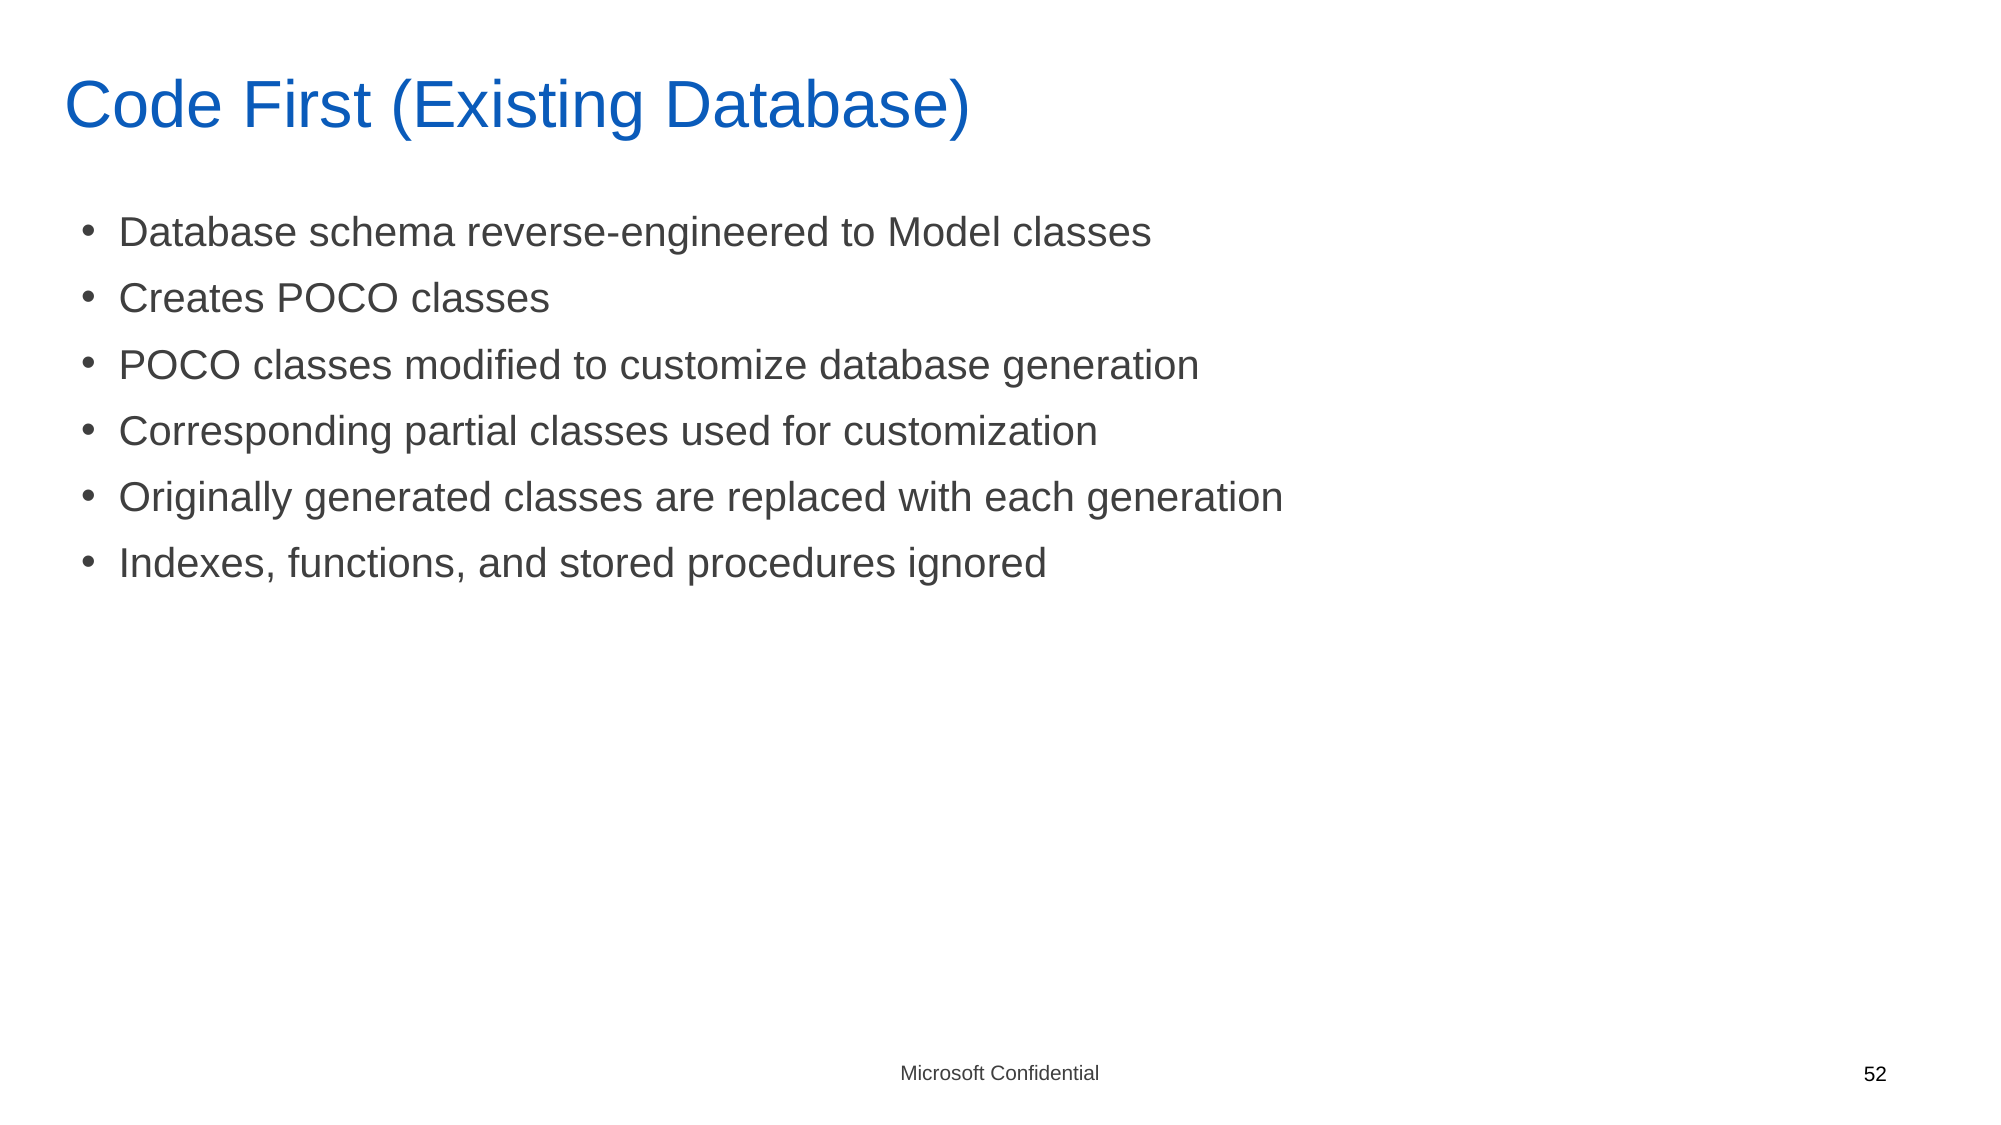

# Code First (Existing Database)
Database schema reverse-engineered to Model classes
Creates POCO classes
POCO classes modified to customize database generation
Corresponding partial classes used for customization
Originally generated classes are replaced with each generation
Indexes, functions, and stored procedures ignored
52